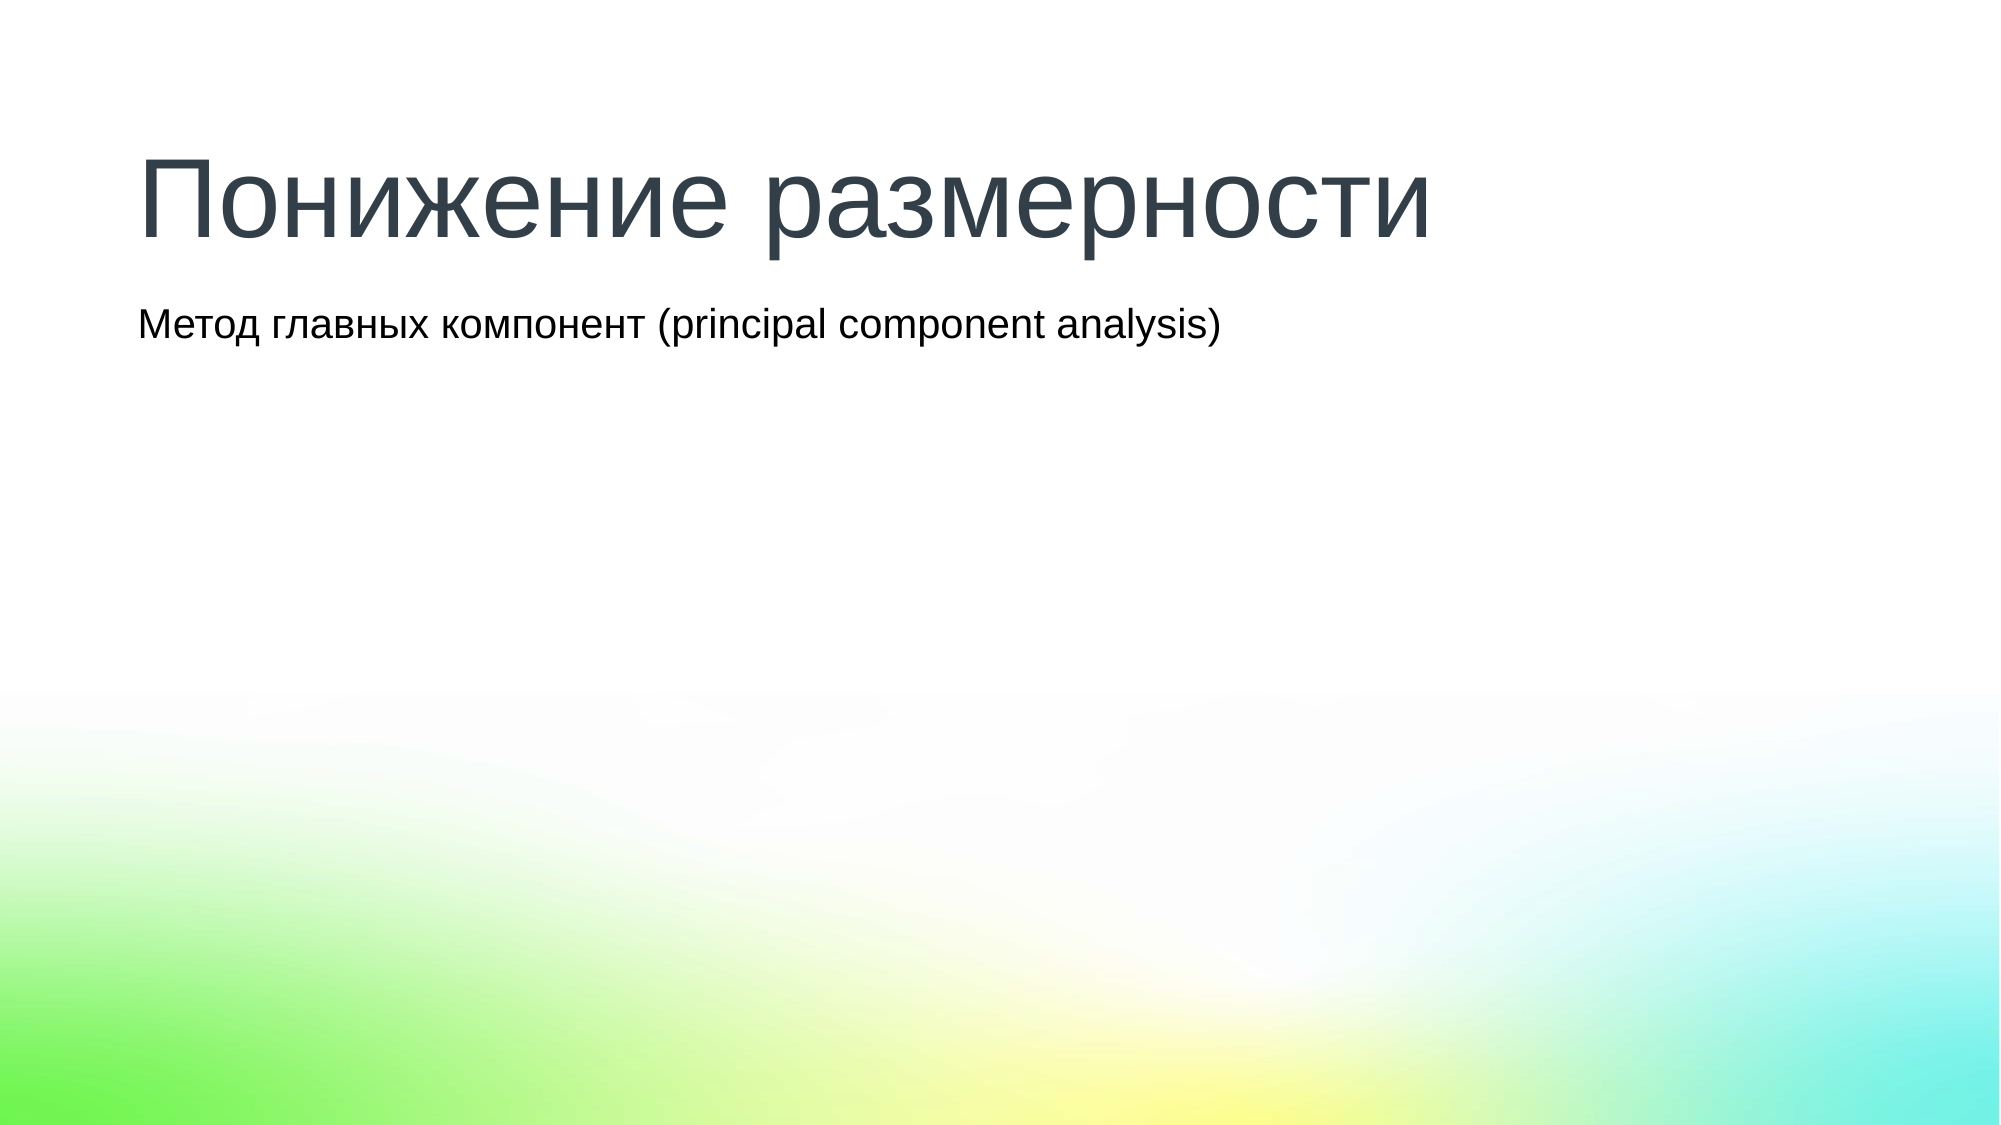

Понижение размерности
Метод главных компонент (principal component analysis)